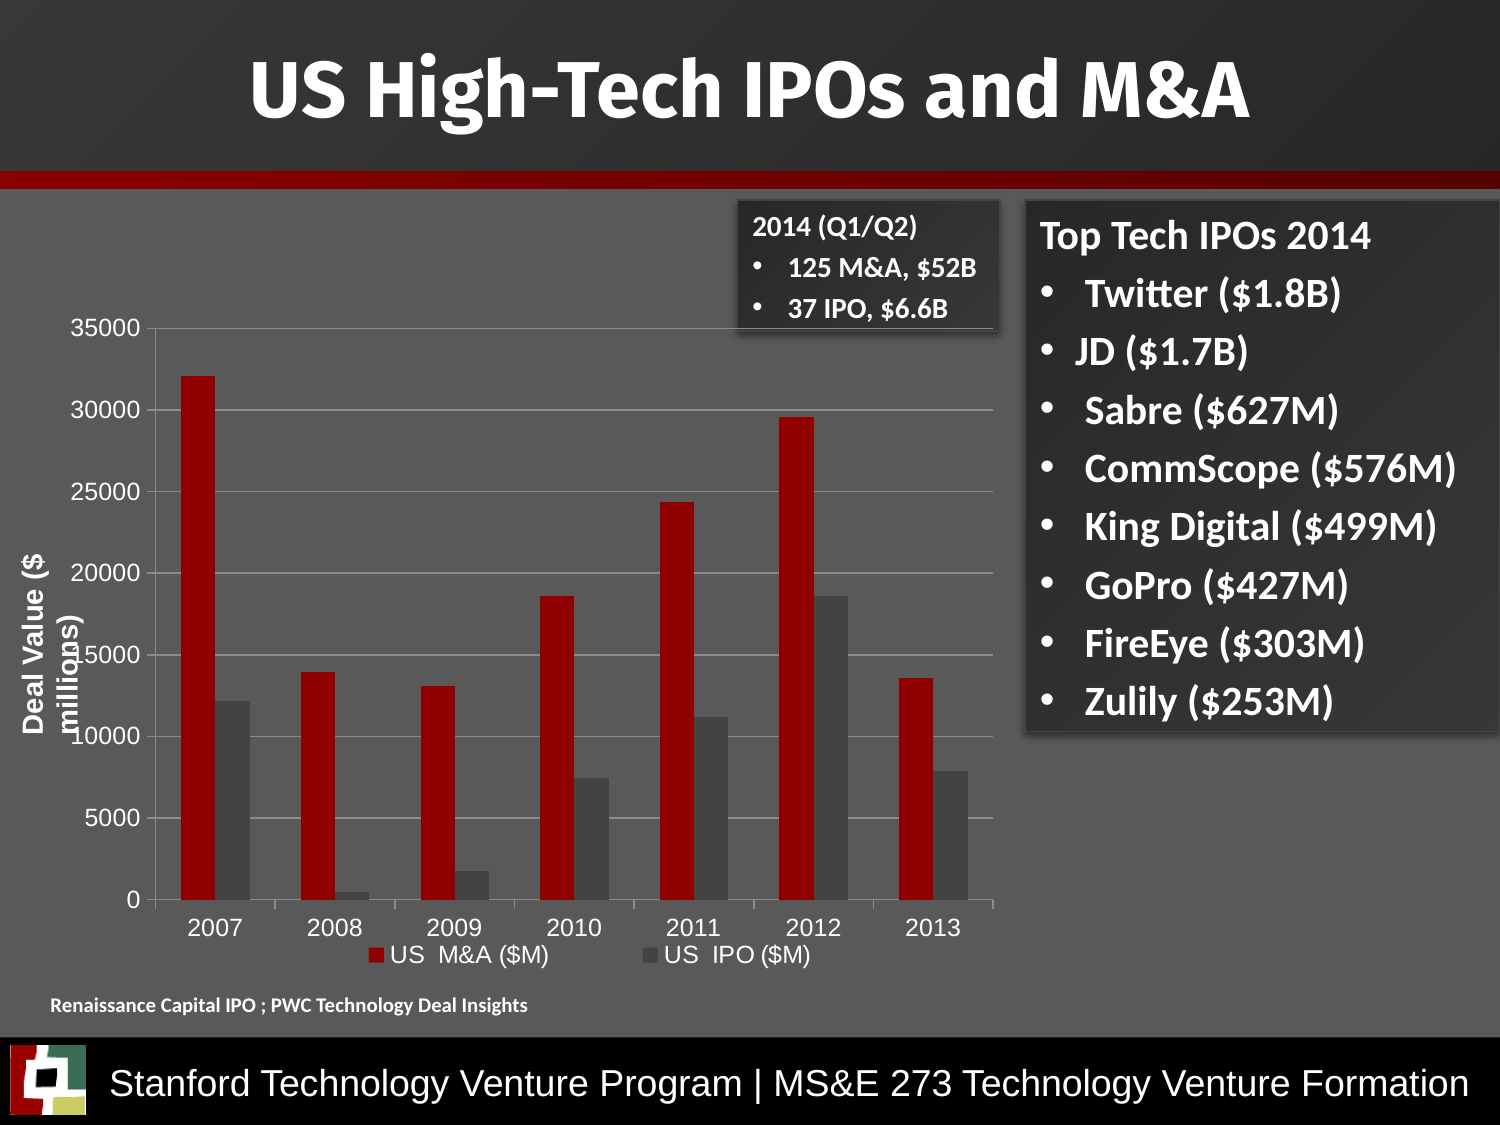

# US High-Tech IPOs and M&A
2014 (Q1/Q2)
125 M&A, $52B
37 IPO, $6.6B
Top Tech IPOs 2014
 Twitter ($1.8B)
JD ($1.7B)
 Sabre ($627M)
 CommScope ($576M)
 King Digital ($499M)
 GoPro ($427M)
 FireEye ($303M)
 Zulily ($253M)

### Chart

| Category | US  M&A ($M)  | US  IPO ($M)  |
|---|---|---|
| 2007.0 | 32053.1 | 12163.4 |
| 2008.0 | 13920.0 | 470.2 |
| 2009.0 | 13077.3 | 1774.1 |
| 2010.0 | 18604.8 | 7432.5 |
| 2011.0 | 24354.8 | 11171.1 |
| 2012.0 | 29540.3 | 18577.7 |
| 2013.0 | 13600.0 | 7900.0 |
Deal Value ($ millions)

Renaissance Capital IPO ; PWC Technology Deal Insights